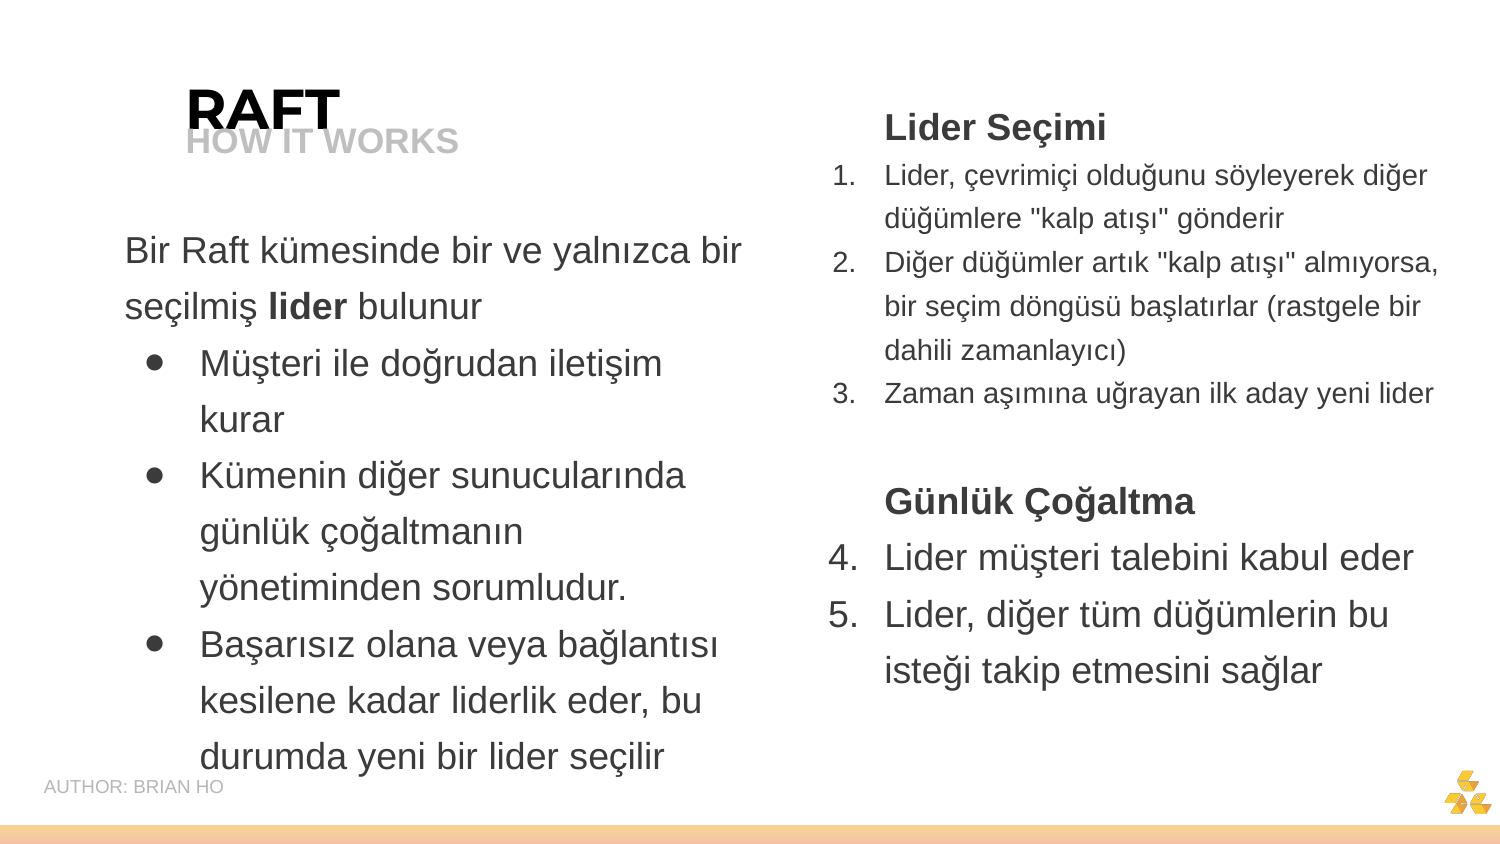

RAFT
Lider Seçimi
Lider, çevrimiçi olduğunu söyleyerek diğer düğümlere "kalp atışı" gönderir
Diğer düğümler artık "kalp atışı" almıyorsa, bir seçim döngüsü başlatırlar (rastgele bir dahili zamanlayıcı)
Zaman aşımına uğrayan ilk aday yeni lider

Günlük Çoğaltma
Lider müşteri talebini kabul eder
Lider, diğer tüm düğümlerin bu isteği takip etmesini sağlar

HOW IT WORKS

Bir Raft kümesinde bir ve yalnızca bir seçilmiş lider bulunur
Müşteri ile doğrudan iletişim kurar
Kümenin diğer sunucularında günlük çoğaltmanın yönetiminden sorumludur.
Başarısız olana veya bağlantısı kesilene kadar liderlik eder, bu durumda yeni bir lider seçilir

AUTHOR: BRIAN HO